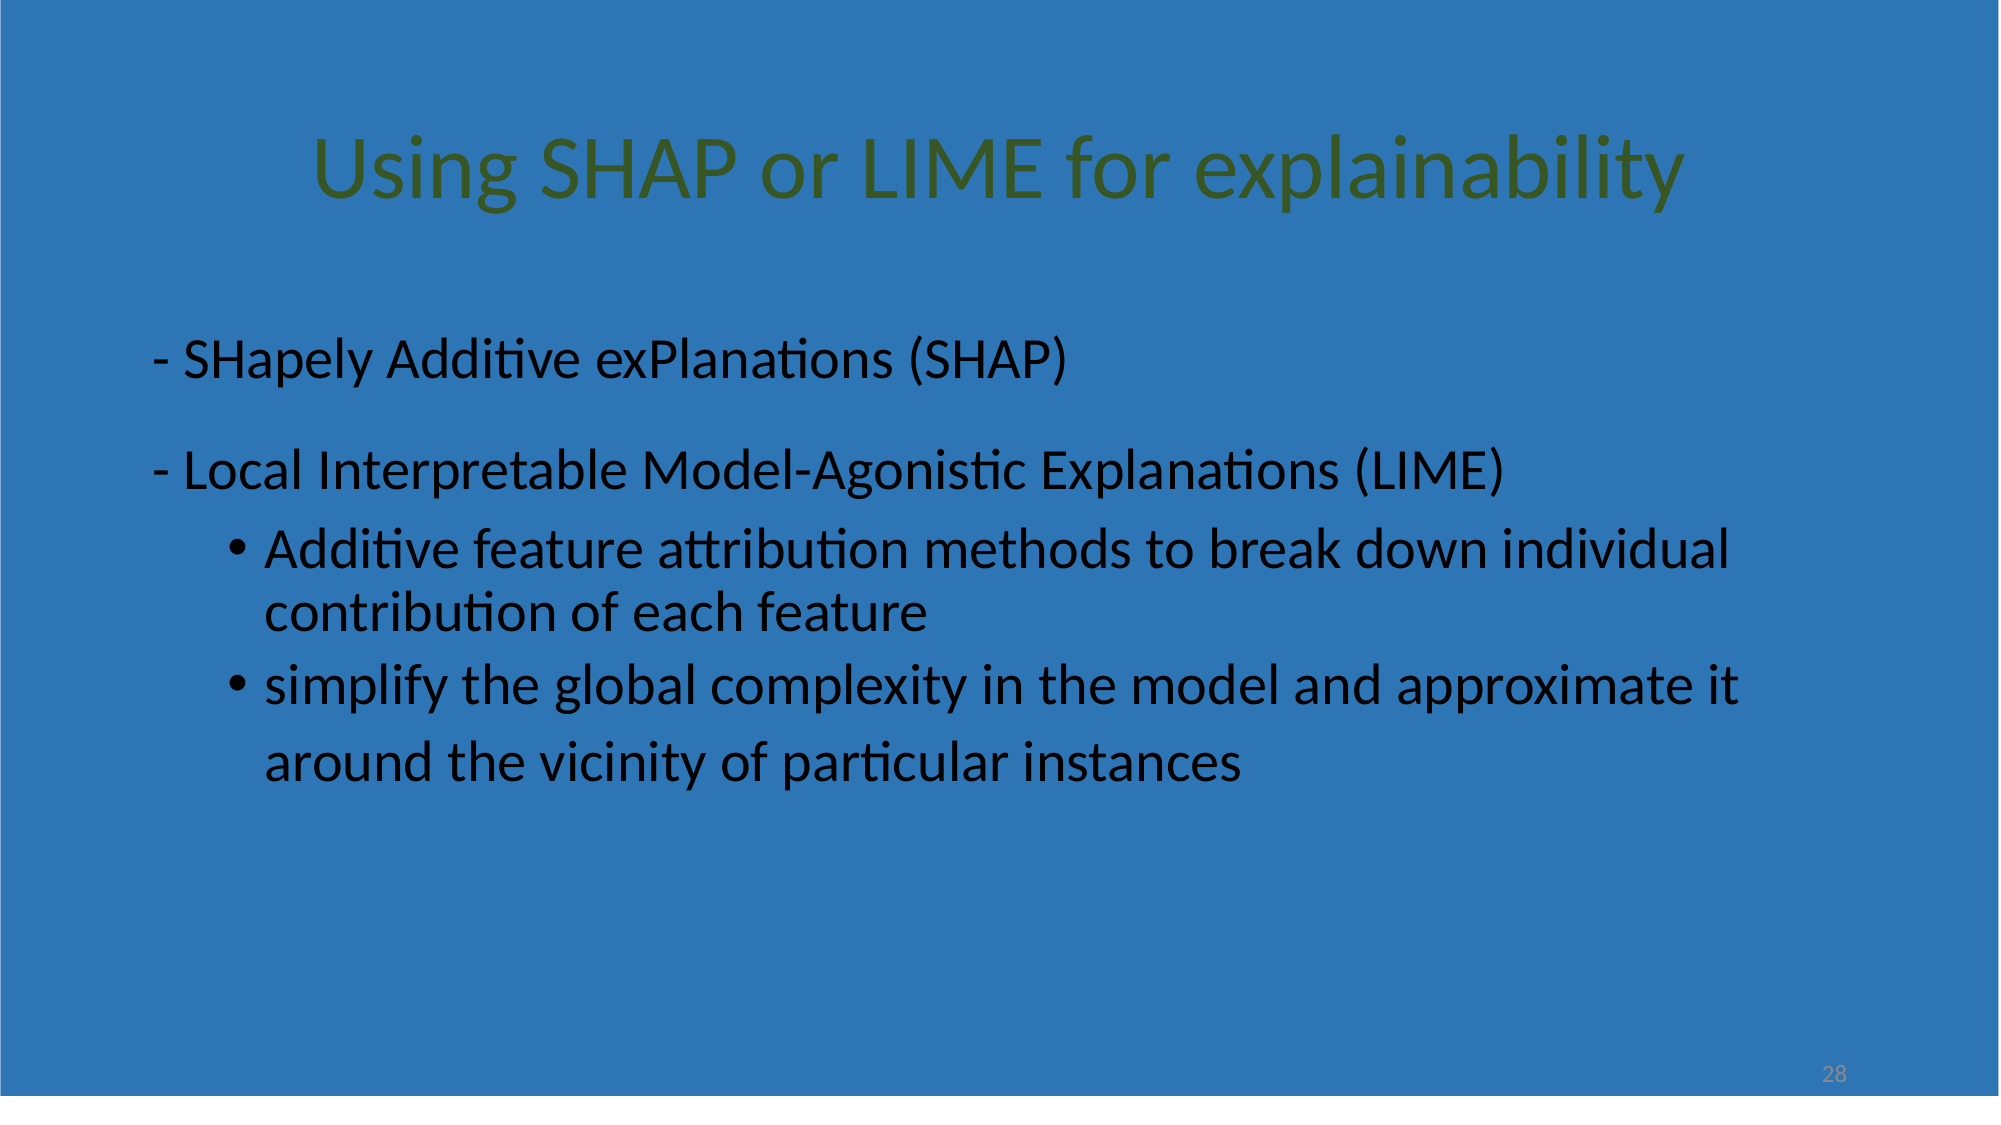

# Using SHAP or LIME for explainability
- SHapely Additive exPlanations (SHAP)
- Local Interpretable Model-Agonistic Explanations (LIME)
Additive feature attribution methods to break down individual contribution of each feature
simplify the global complexity in the model and approximate it around the vicinity of particular instances
28